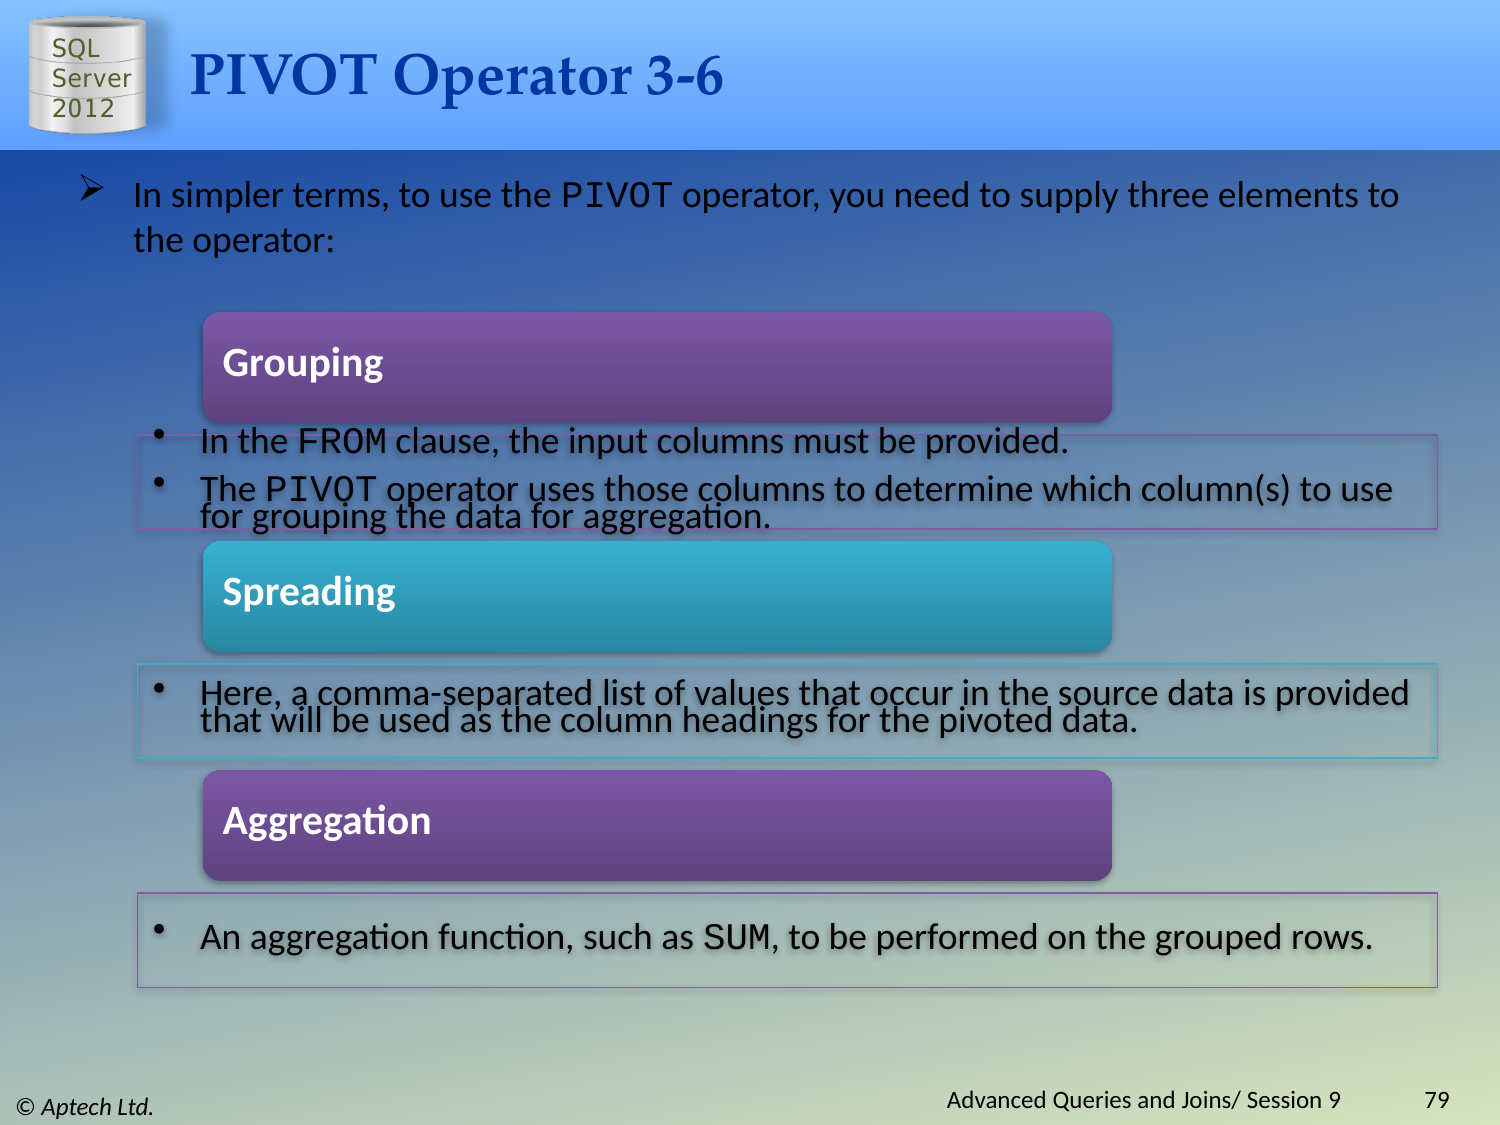

# PIVOT Operator 3-6
In simpler terms, to use the PIVOT operator, you need to supply three elements to the operator:
Grouping
Spreading
In the FROM clause, the input columns must be provided.
Here, a comma-separated list of values that occur in the source data is provided that will be used as the column headings for the pivoted data.
The PIVOT operator uses those columns to determine which column(s) to use for grouping the data for aggregation.
Aggregation
An aggregation function, such as SUM, to be performed on the grouped rows.
Advanced Queries and Joins/ Session 9
79